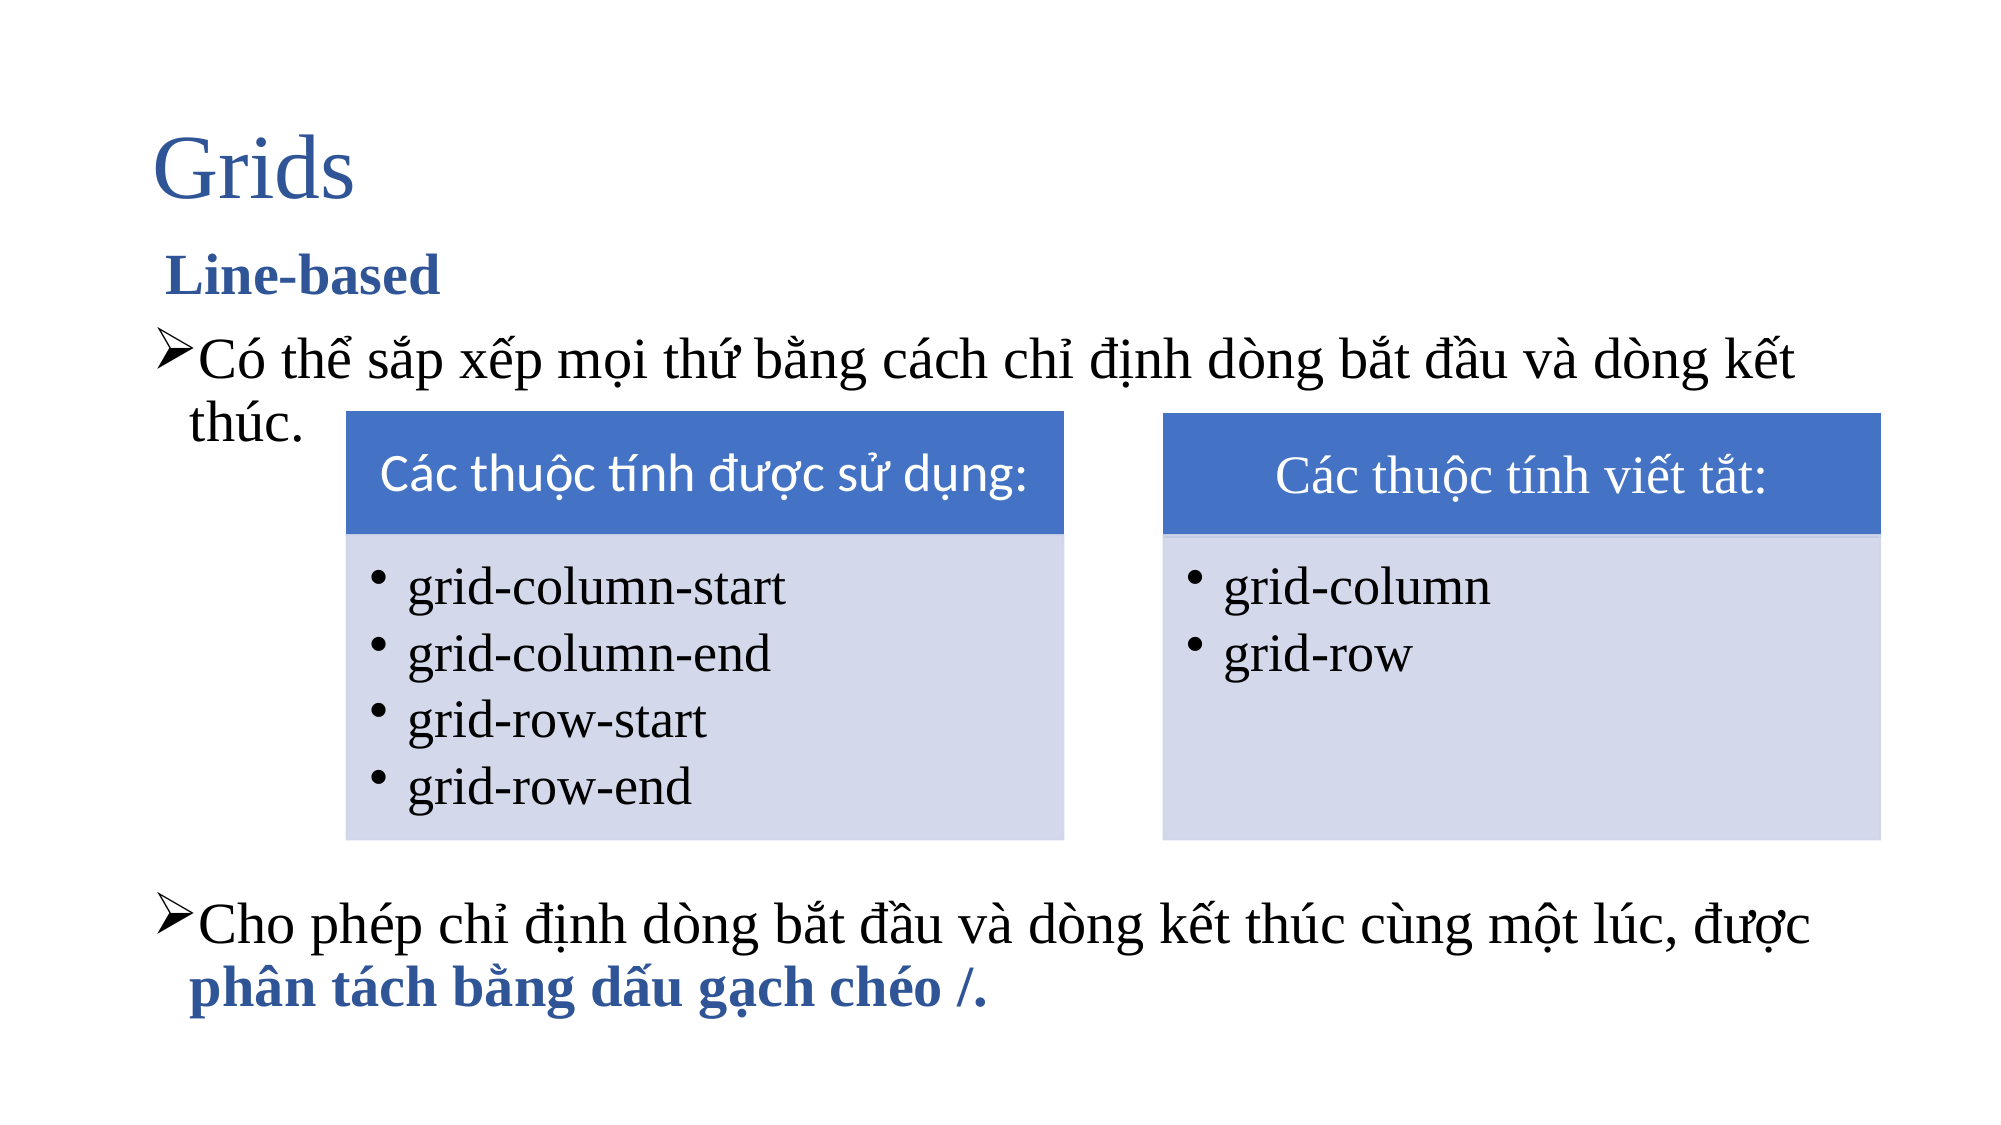

# Grids
 Line-based
Có thể sắp xếp mọi thứ bằng cách chỉ định dòng bắt đầu và dòng kết thúc.

Cho phép chỉ định dòng bắt đầu và dòng kết thúc cùng một lúc, được phân tách bằng dấu gạch chéo /.

Các thuộc tính được sử dụng:
grid-column-start
grid-column-end
grid-row-start
grid-row-end
Các thuộc tính viết tắt:
grid-column
grid-row